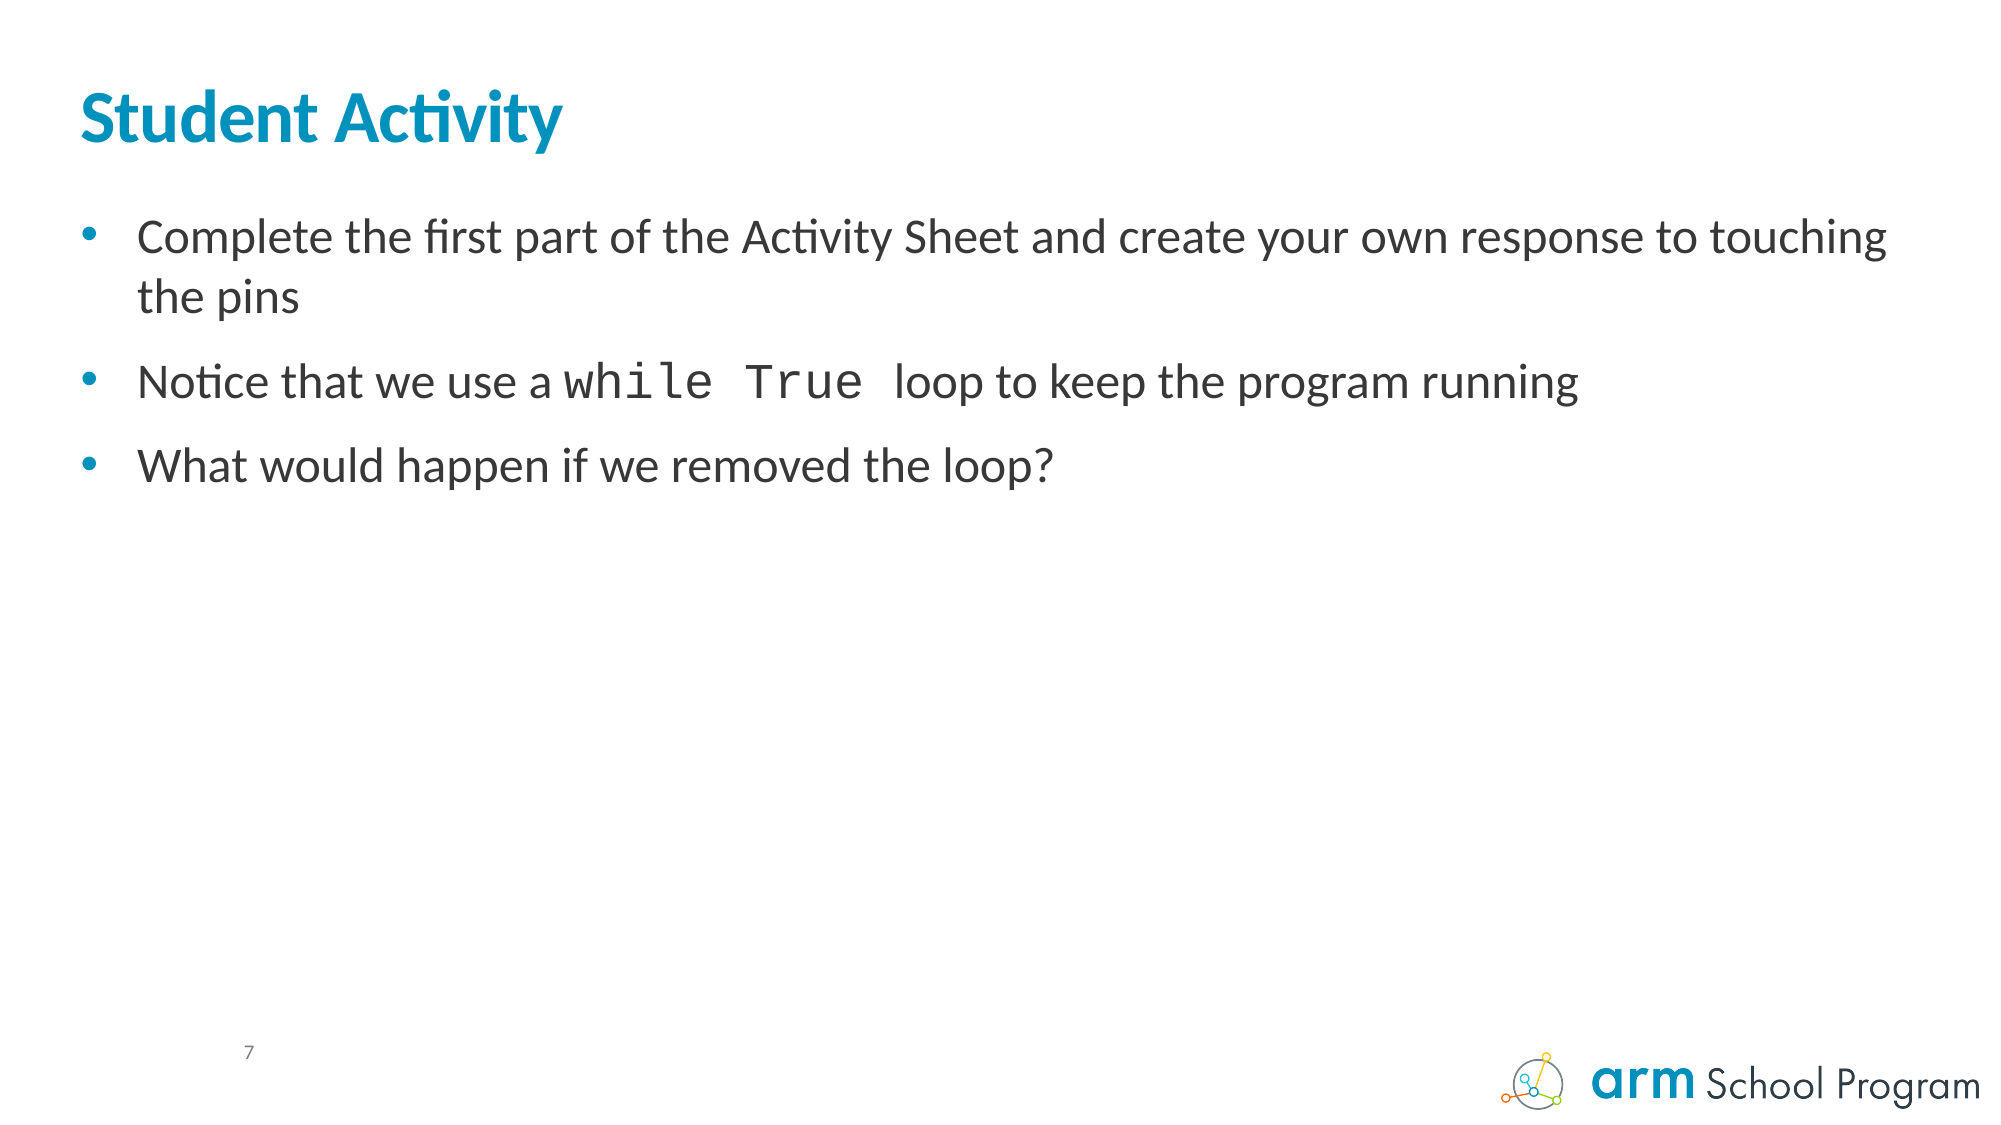

# Student Activity
Complete the first part of the Activity Sheet and create your own response to touching the pins
Notice that we use a while True loop to keep the program running
What would happen if we removed the loop?